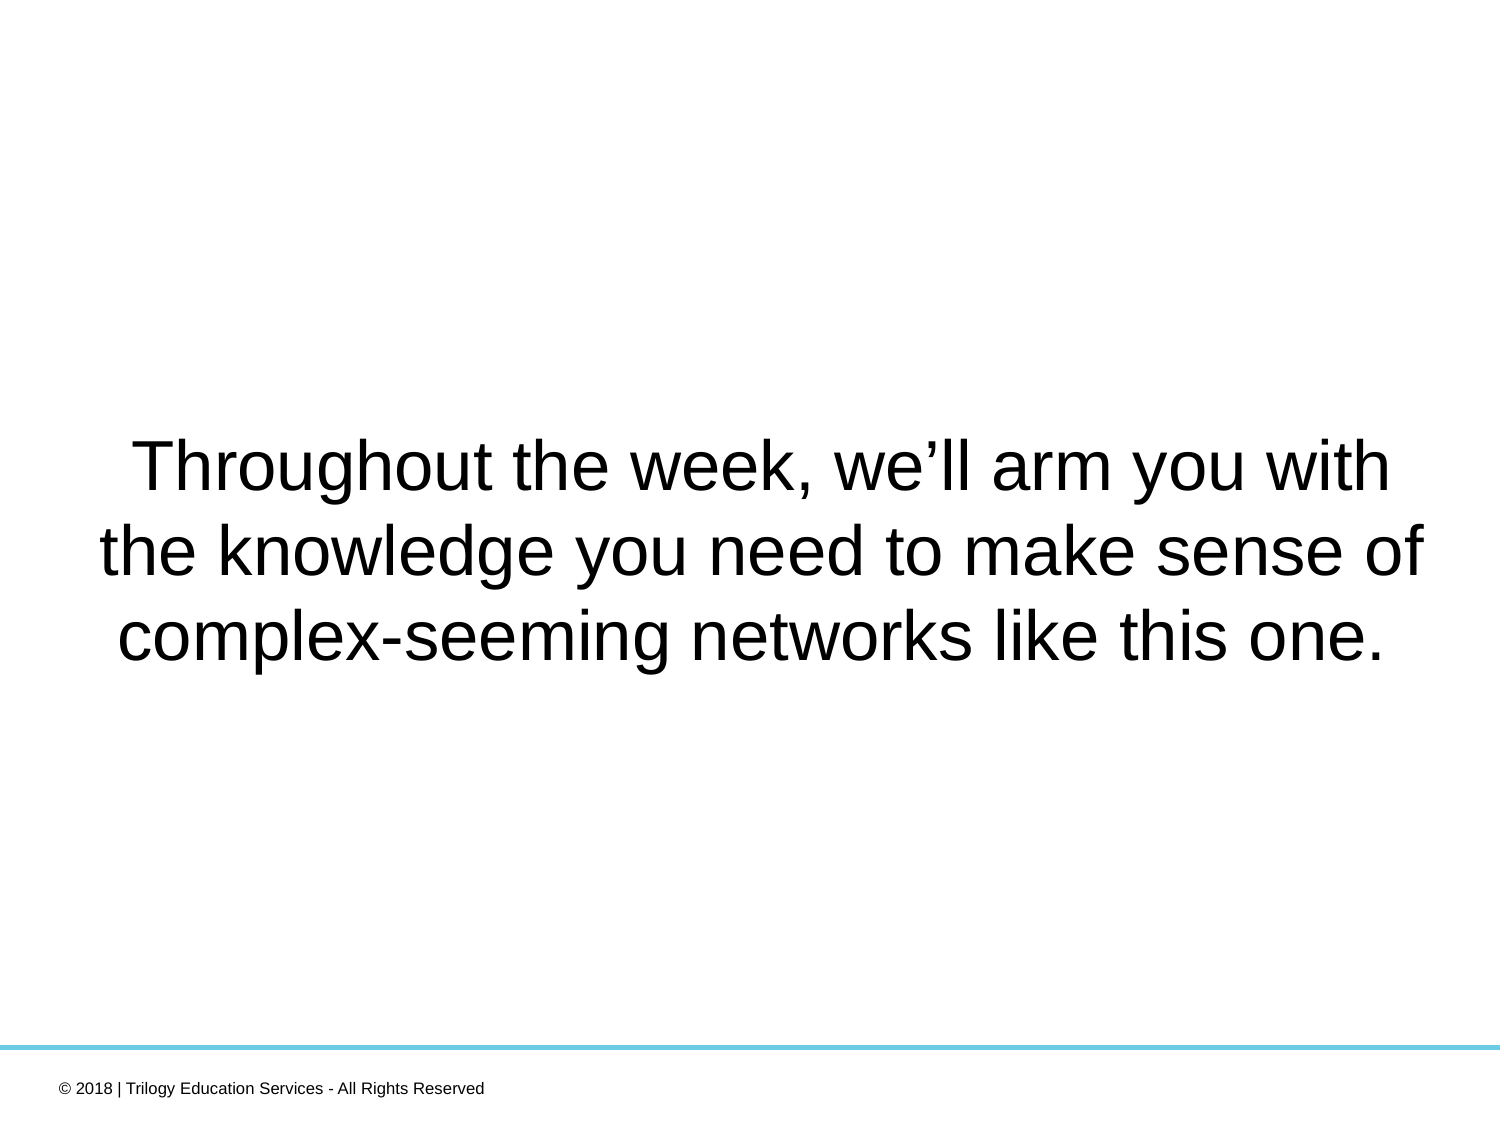

Throughout the week, we’ll arm you with the knowledge you need to make sense of complex-seeming networks like this one.